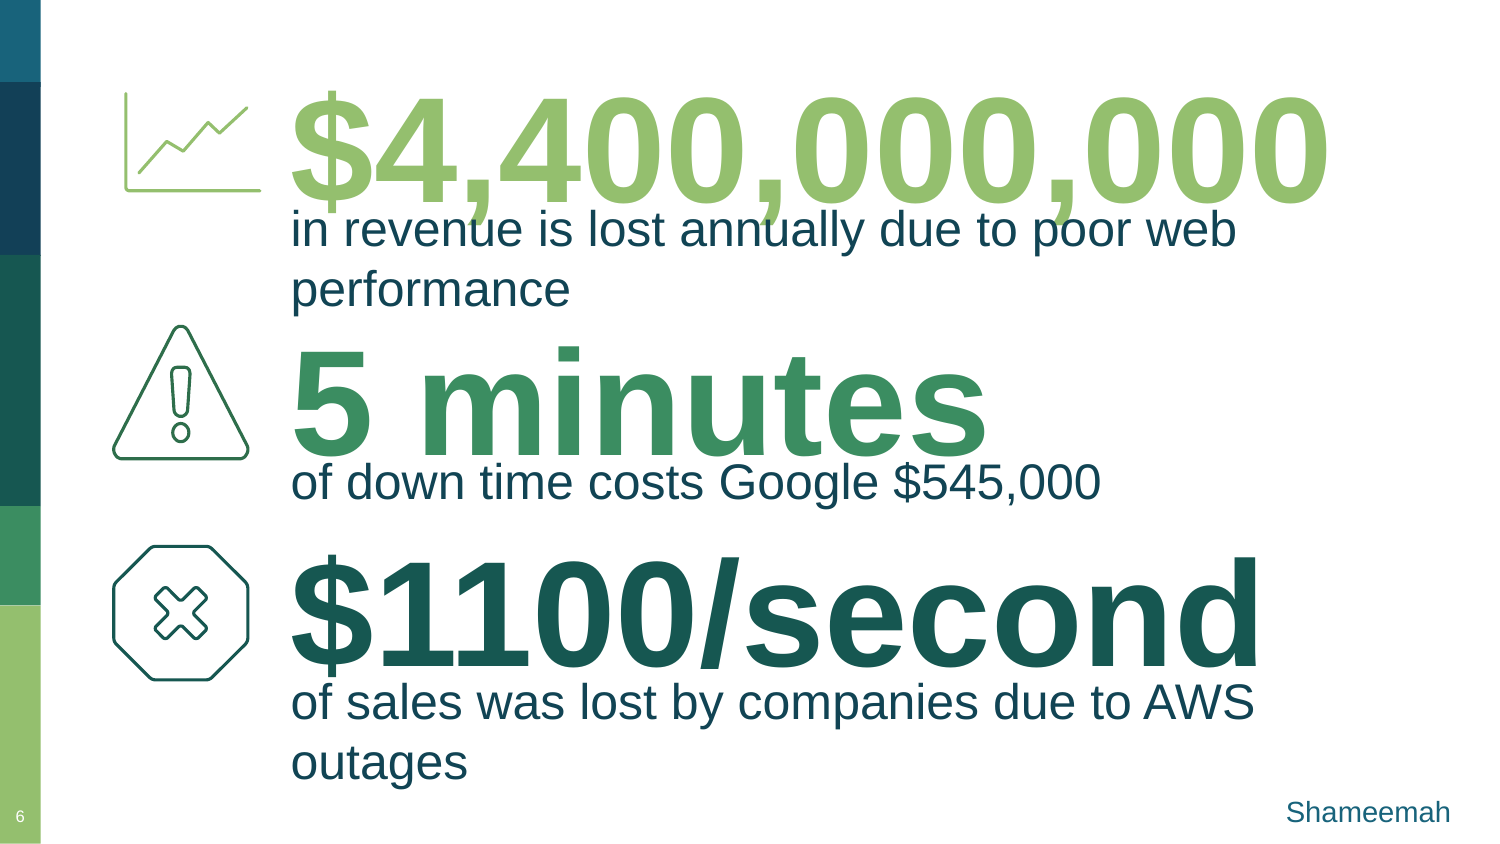

$4,400,000,000

in revenue is lost annually due to poor web performance
5 minutes

of down time costs Google $545,000
$1100/second

of sales was lost by companies due to AWS outages
Shameemah
6